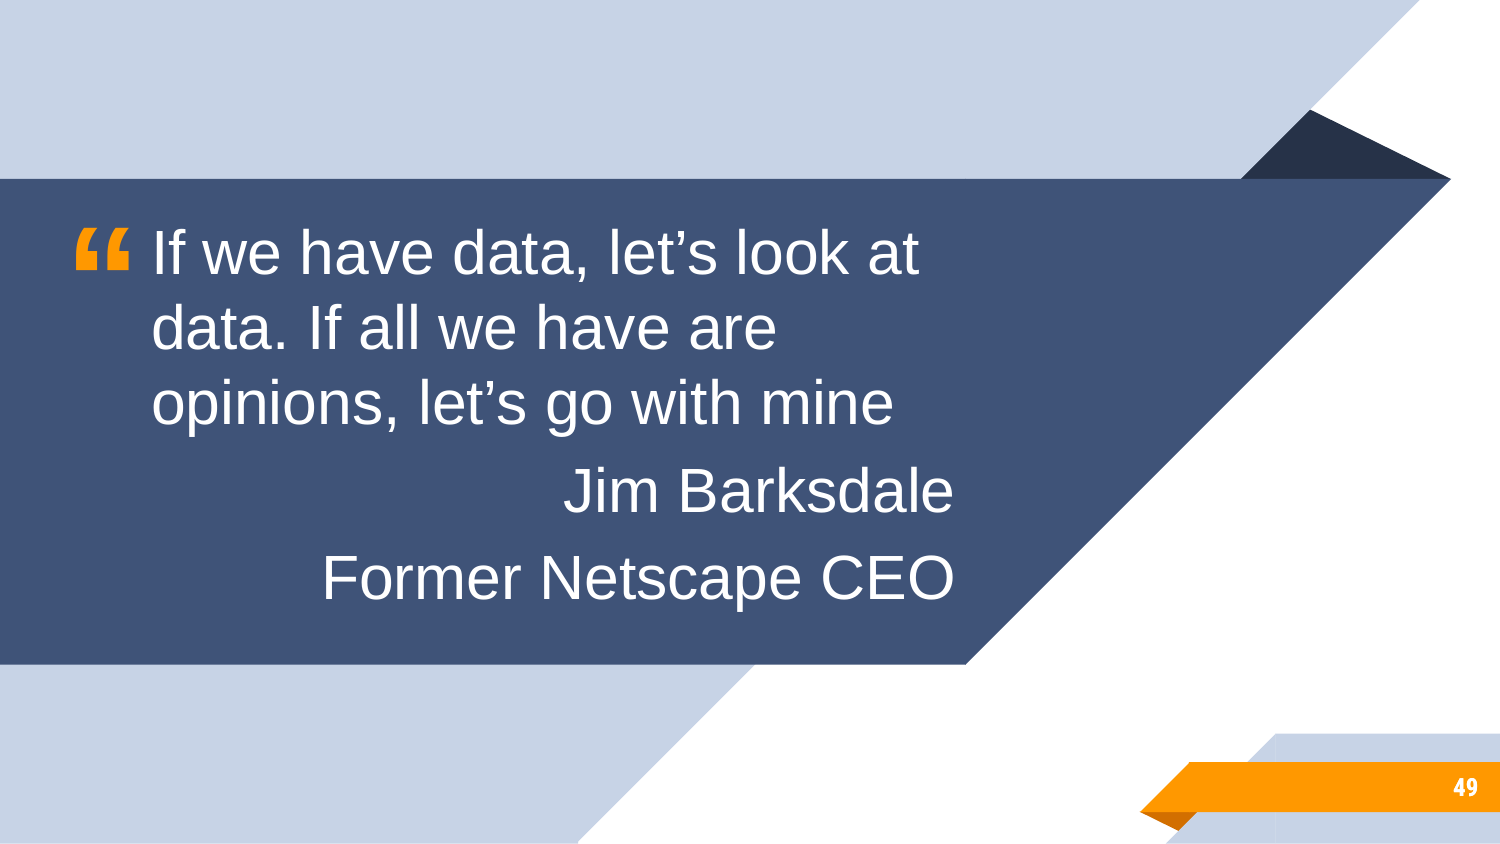

If we have data, let’s look at data. If all we have are opinions, let’s go with mine
Jim Barksdale
Former Netscape CEO
49
49